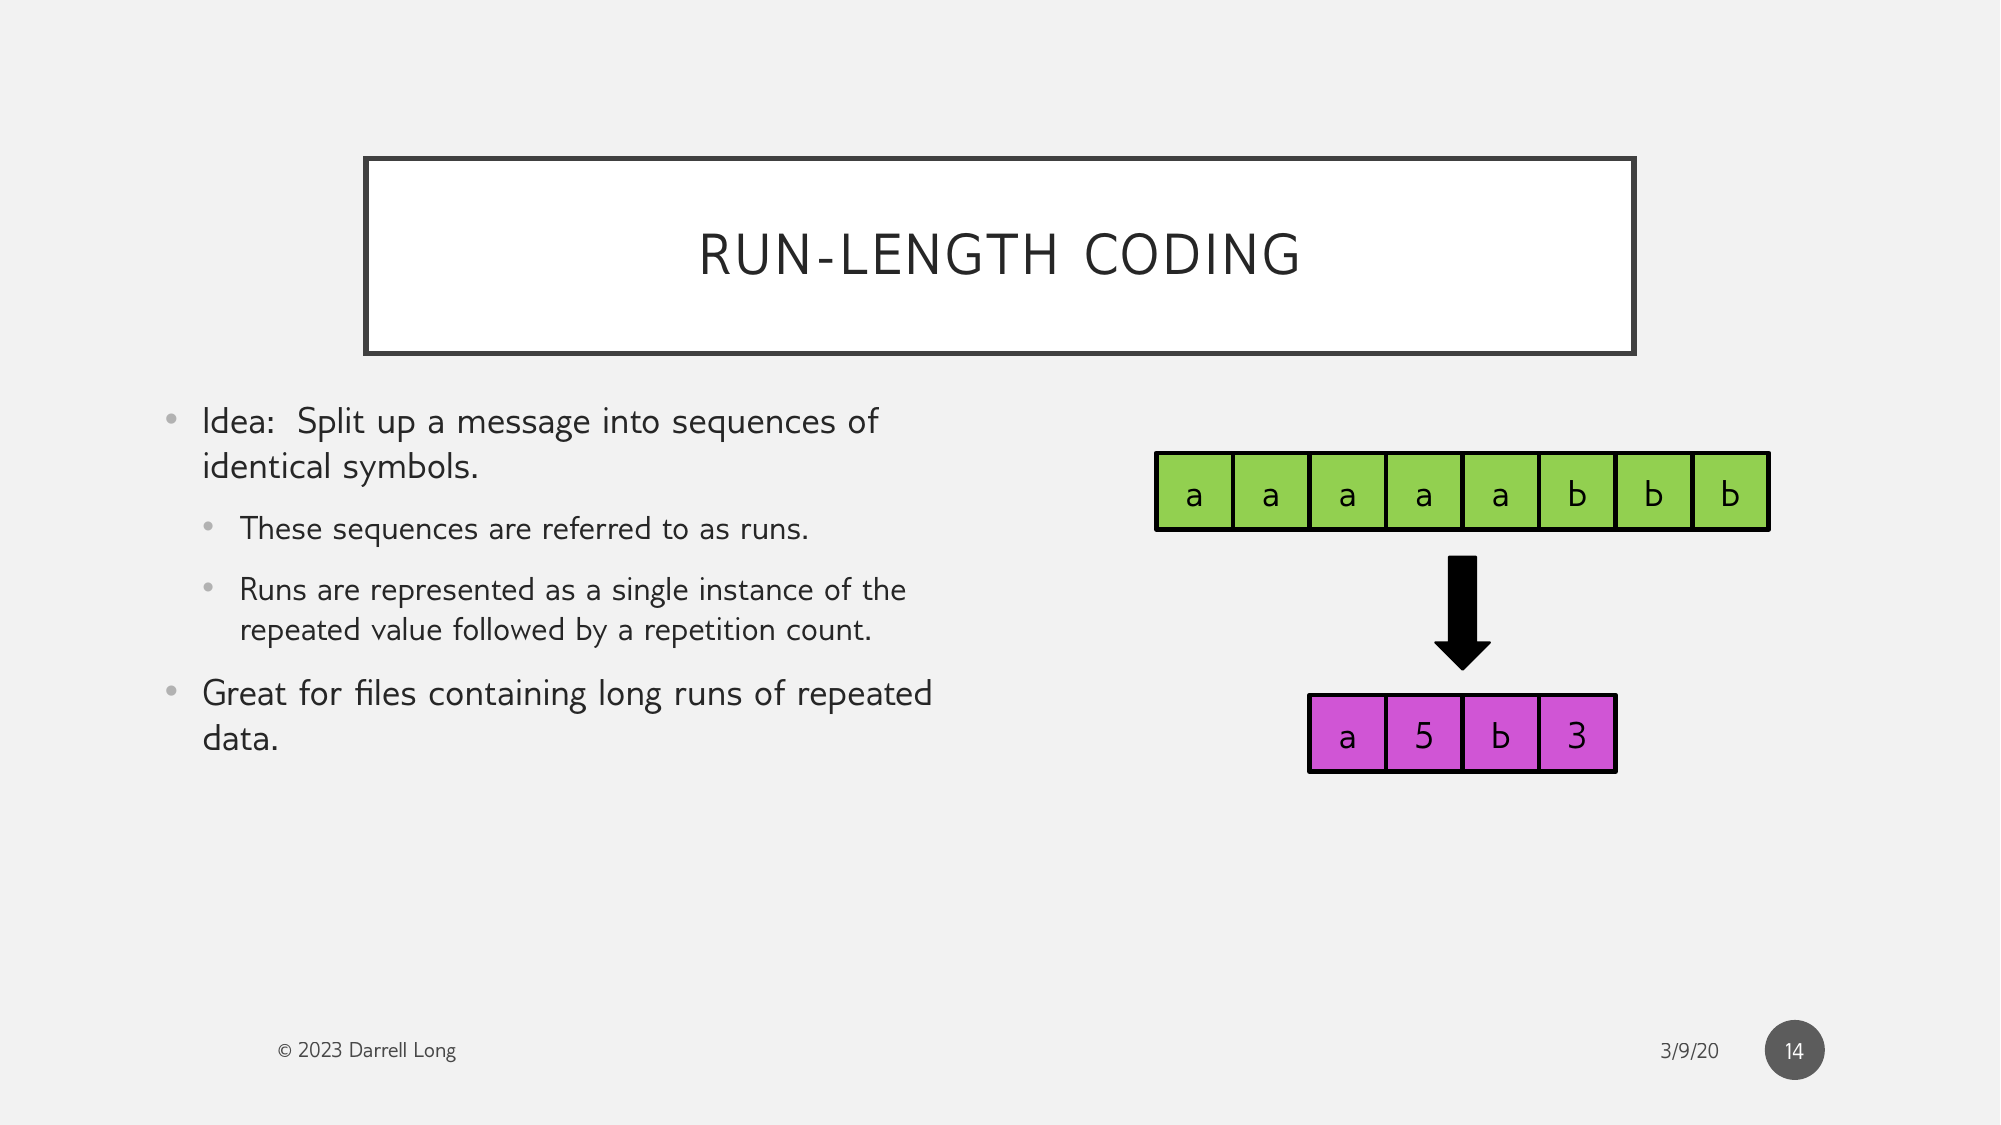

# Run-length coding
Idea:  Split up a message into sequences of identical symbols.
These sequences are referred to as runs.
Runs are represented as a single instance of the repeated value followed by a repetition count.
Great for files containing long runs of repeated data.
b
b
a
a
a
b
a
a

5
3
a
b
14
© 2023 Darrell Long
3/9/20